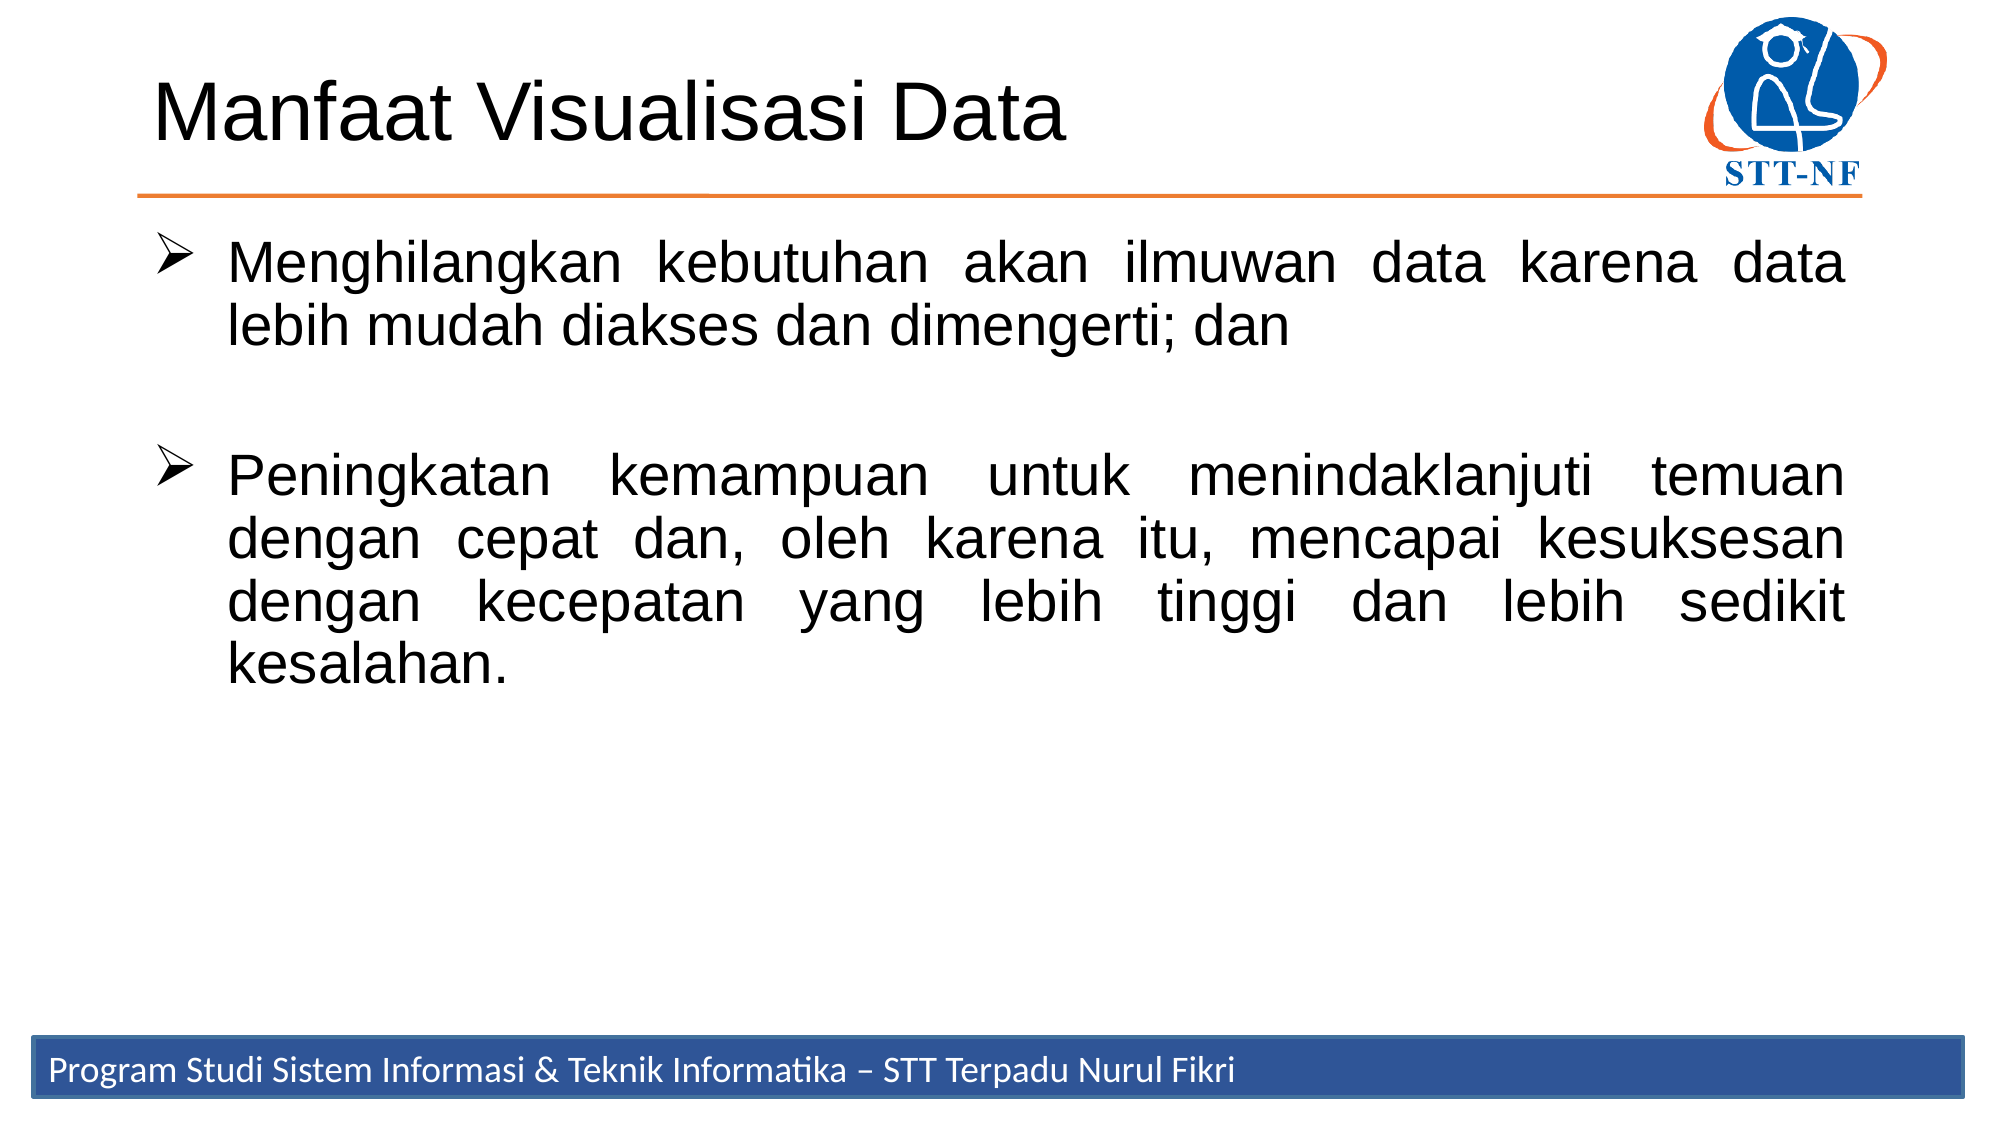

Manfaat Visualisasi Data
Menghilangkan kebutuhan akan ilmuwan data karena data lebih mudah diakses dan dimengerti; dan

Peningkatan kemampuan untuk menindaklanjuti temuan dengan cepat dan, oleh karena itu, mencapai kesuksesan dengan kecepatan yang lebih tinggi dan lebih sedikit kesalahan.